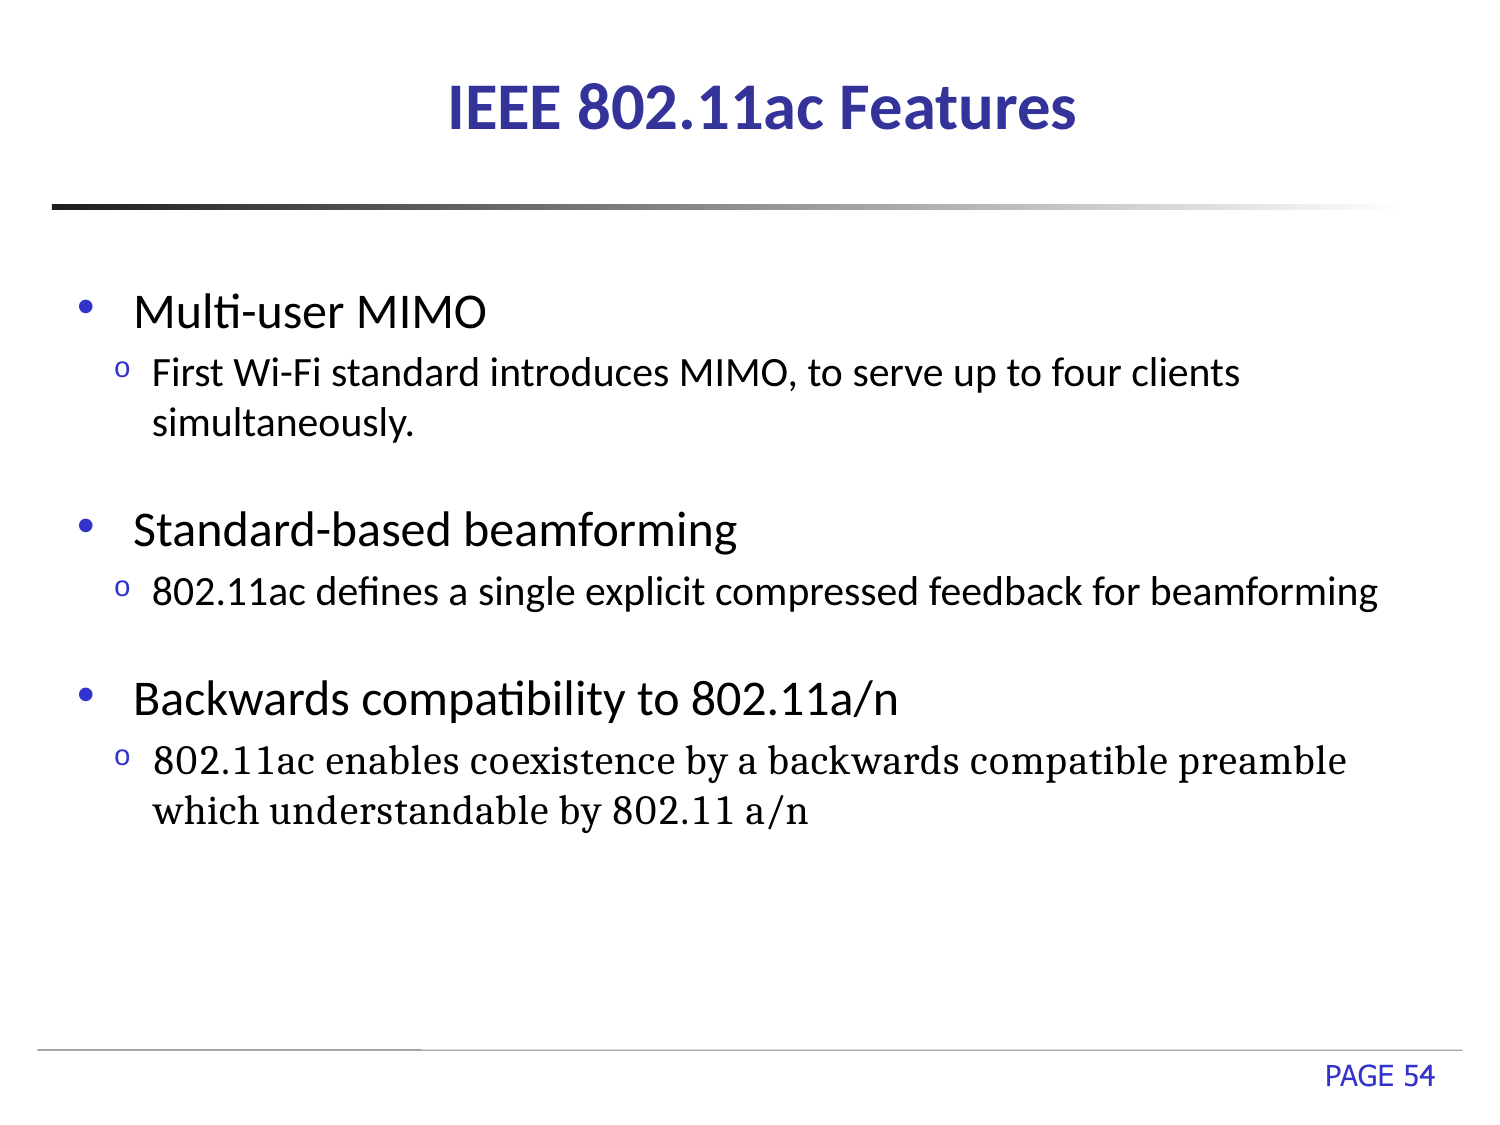

# IEEE 802.11ac Features

Multi-user MIMO
First Wi-Fi standard introduces MIMO, to serve up to four clients simultaneously.

Standard-based beamforming
802.11ac defines a single explicit compressed feedback for beamforming

Backwards compatibility to 802.11a/n
802.11ac enables coexistence by a backwards compatible preamble which understandable by 802.11 a/n